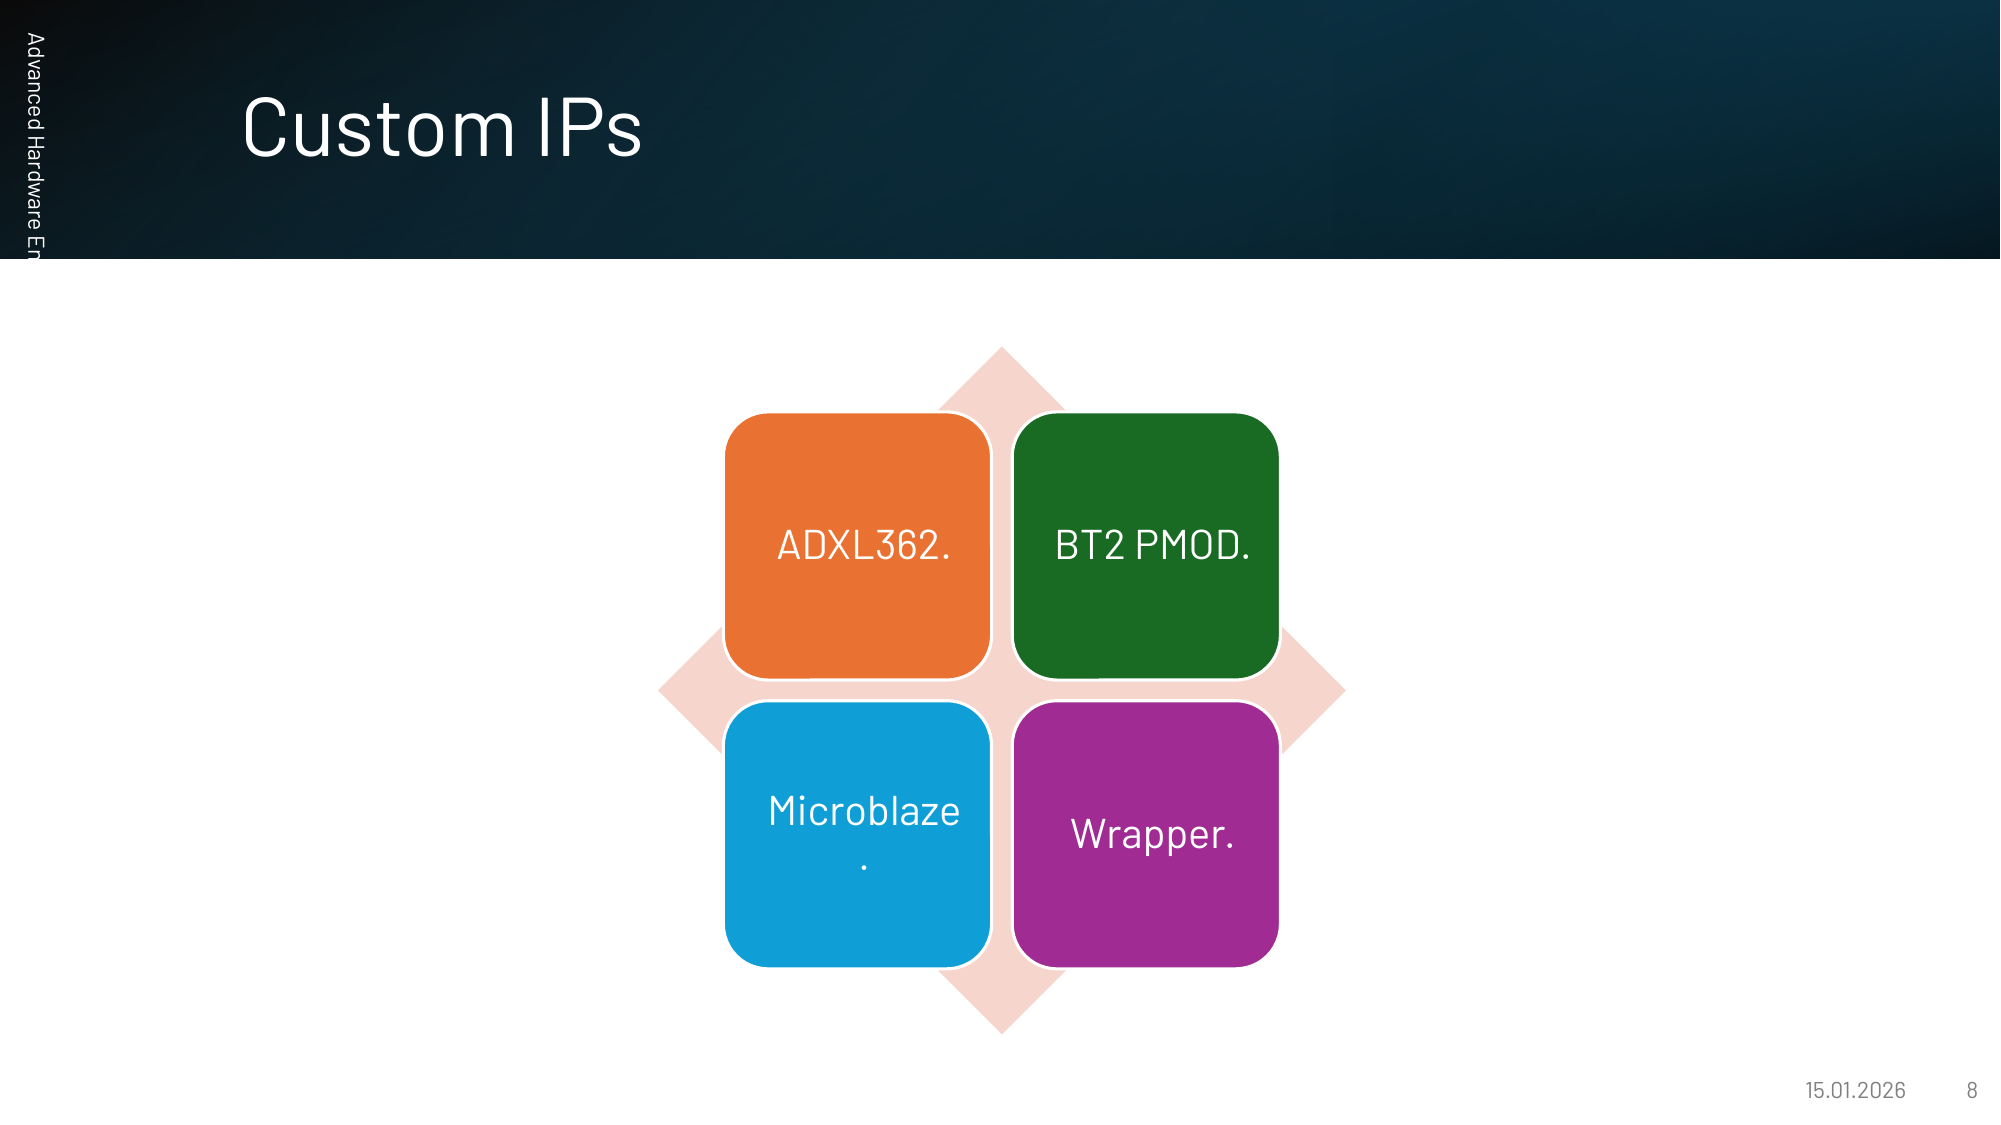

# Custom IPs
Advanced Hardware Engineering
ADXL362.
BT2 PMOD.
Microblaze.
Wrapper.
15.01.2026
8